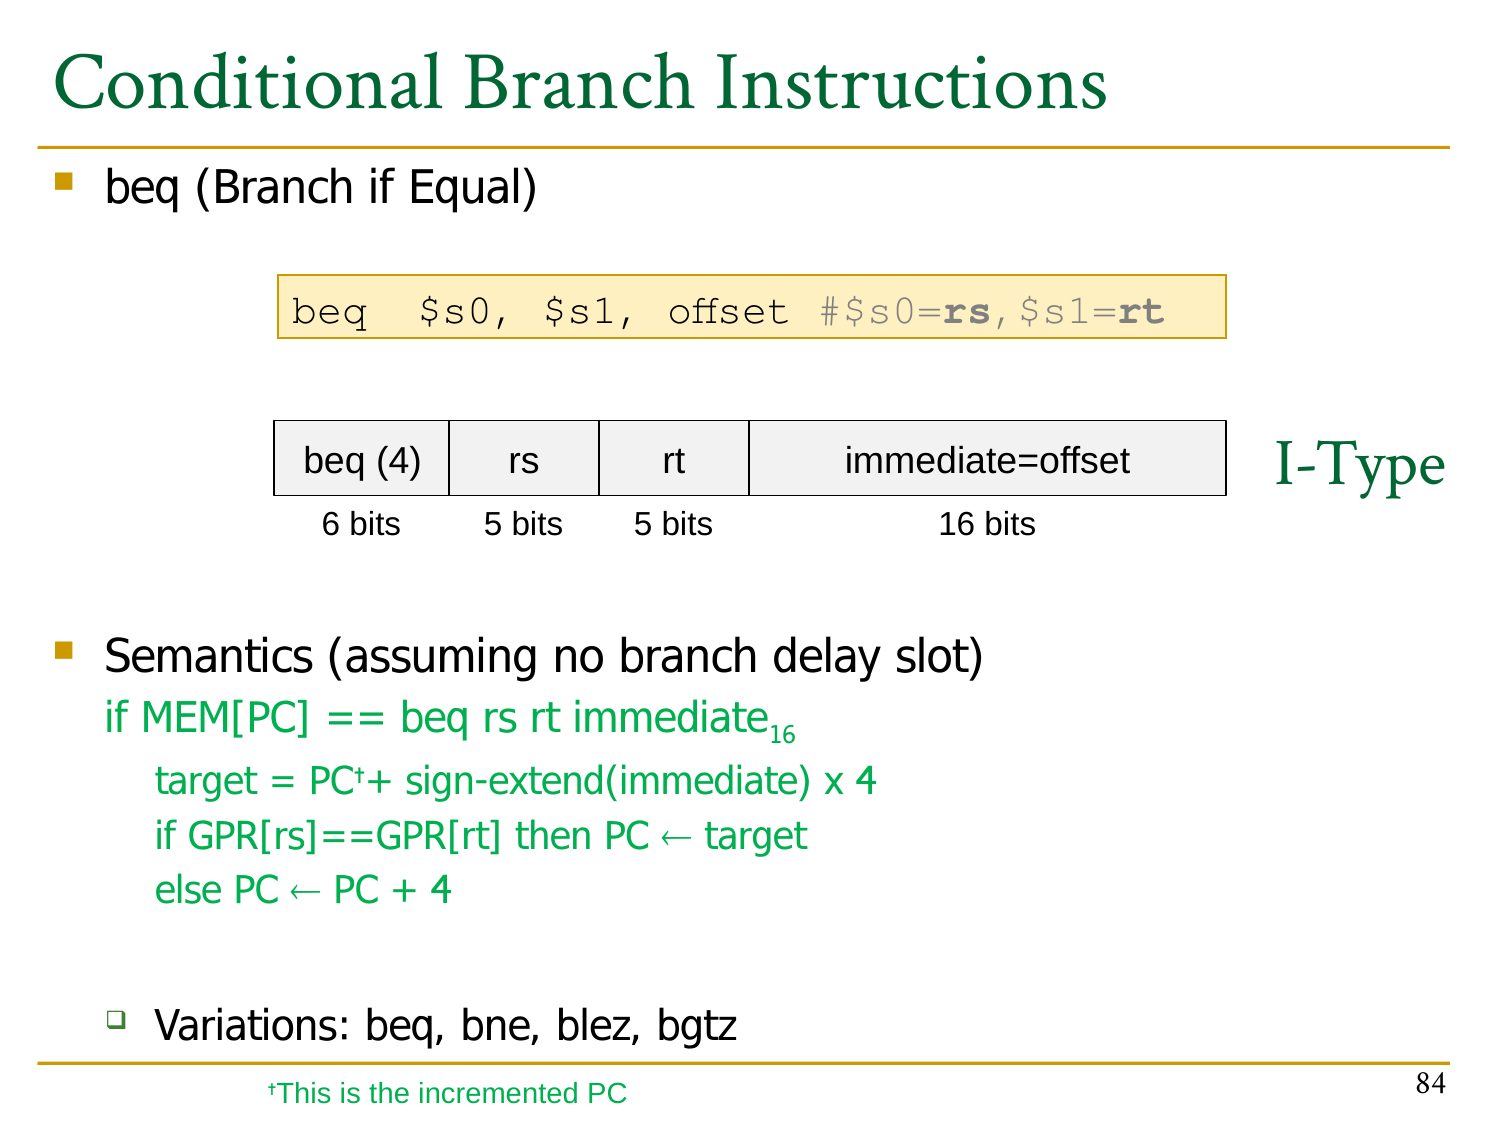

# Conditional Branch Instructions
beq (Branch if Equal)

Semantics (assuming no branch delay slot)
	if MEM[PC] == beq rs rt immediate16
target = PC✝+ sign-extend(immediate) x 4
if GPR[rs]==GPR[rt] then PC ← target
else PC ← PC + 4

Variations: beq, bne, blez, bgtz
beq  $s0, $s1, offset #$s0=rs,$s1=rt
I-Type
beq (4)
rs
rt
immediate=offset
6 bits
5 bits
5 bits
16 bits
84
✝This is the incremented PC